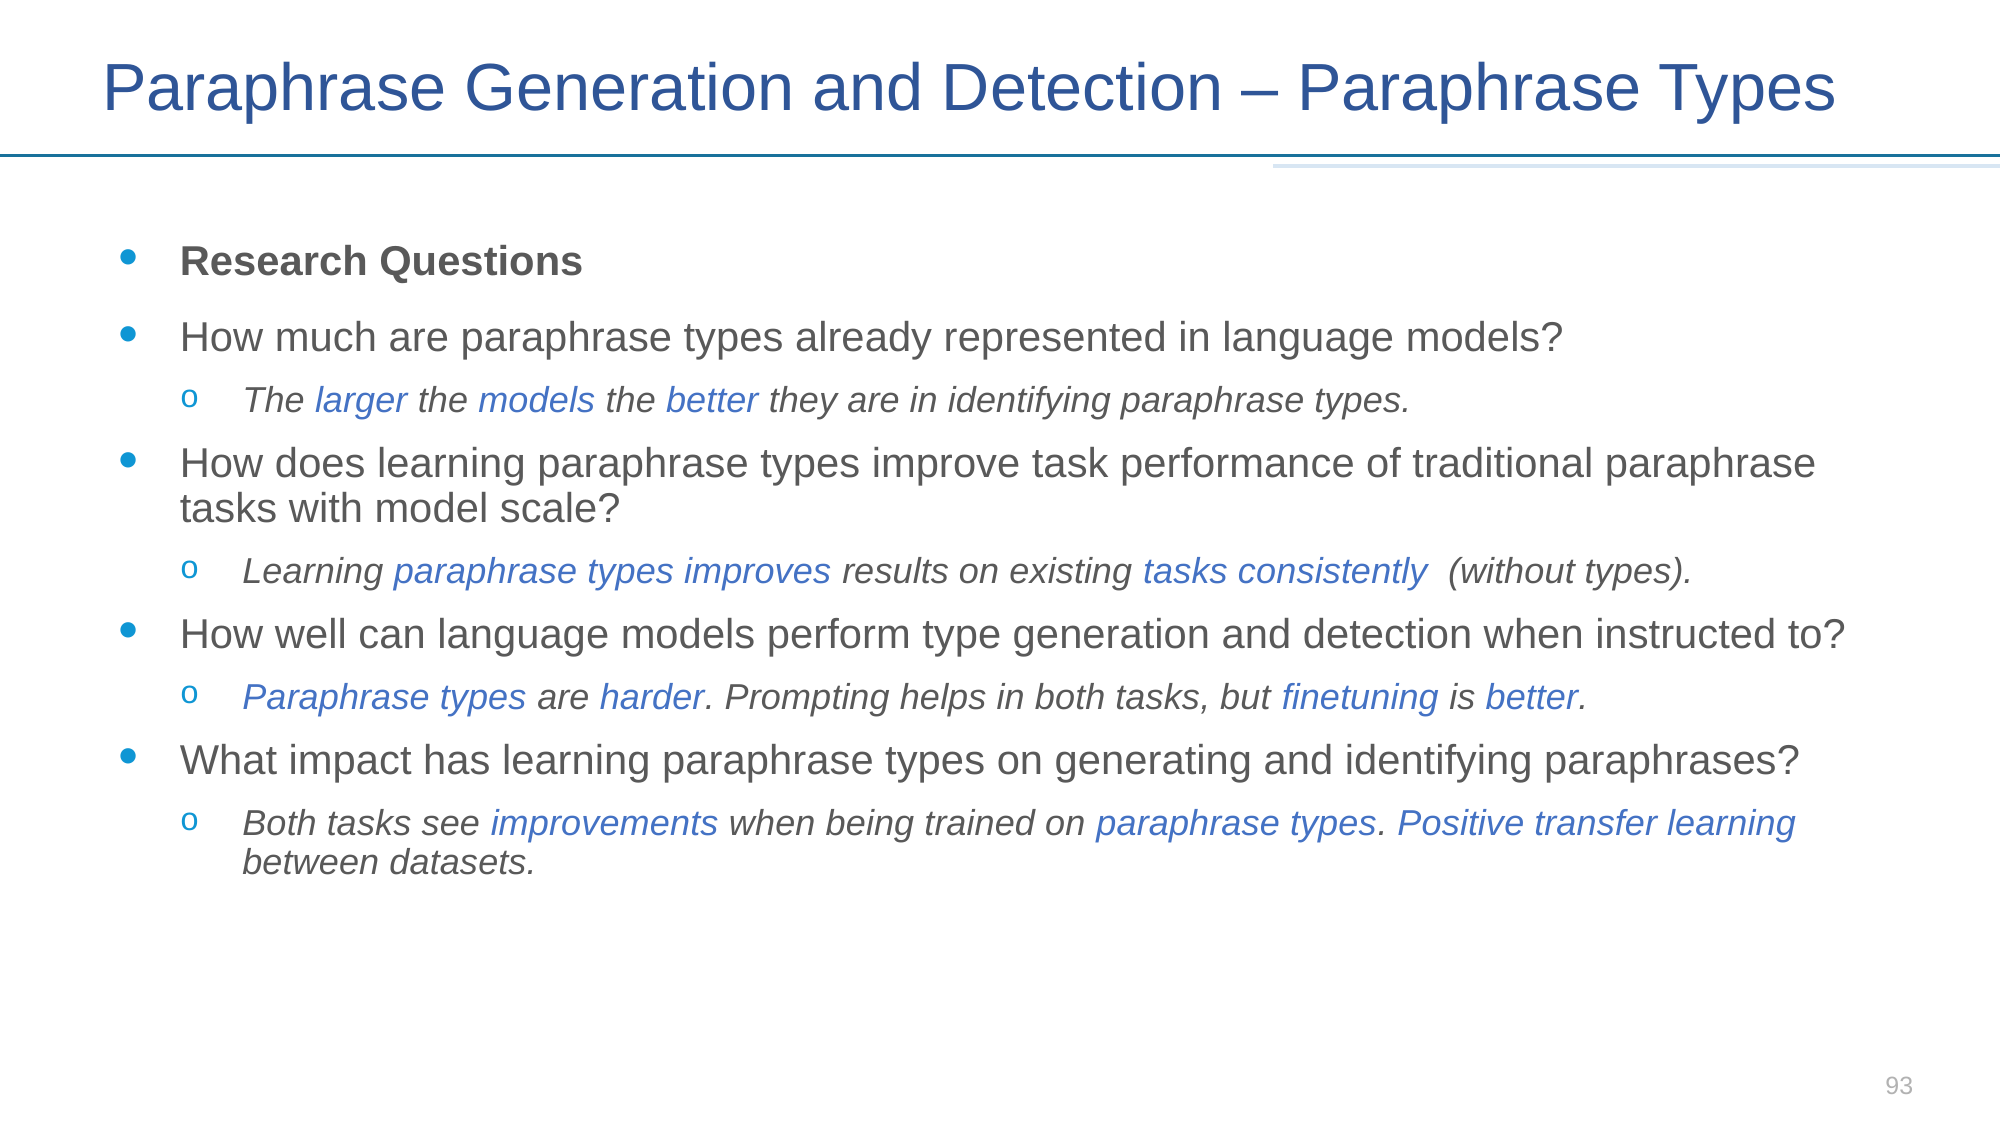

# Paraphrase Generation and Detection – Paraphrase Types
Research Questions
How much are paraphrase types already represented in language models?
The larger the models the better they are in identifying paraphrase types.
How does learning paraphrase types improve task performance of traditional paraphrase tasks with model scale?
Learning paraphrase types improves results on existing tasks consistently  (without types).
How well can language models perform type generation and detection when instructed to?
Paraphrase types are harder. Prompting helps in both tasks, but finetuning is better.
What impact has learning paraphrase types on generating and identifying paraphrases?
Both tasks see improvements when being trained on paraphrase types. Positive transfer learning between datasets.

93